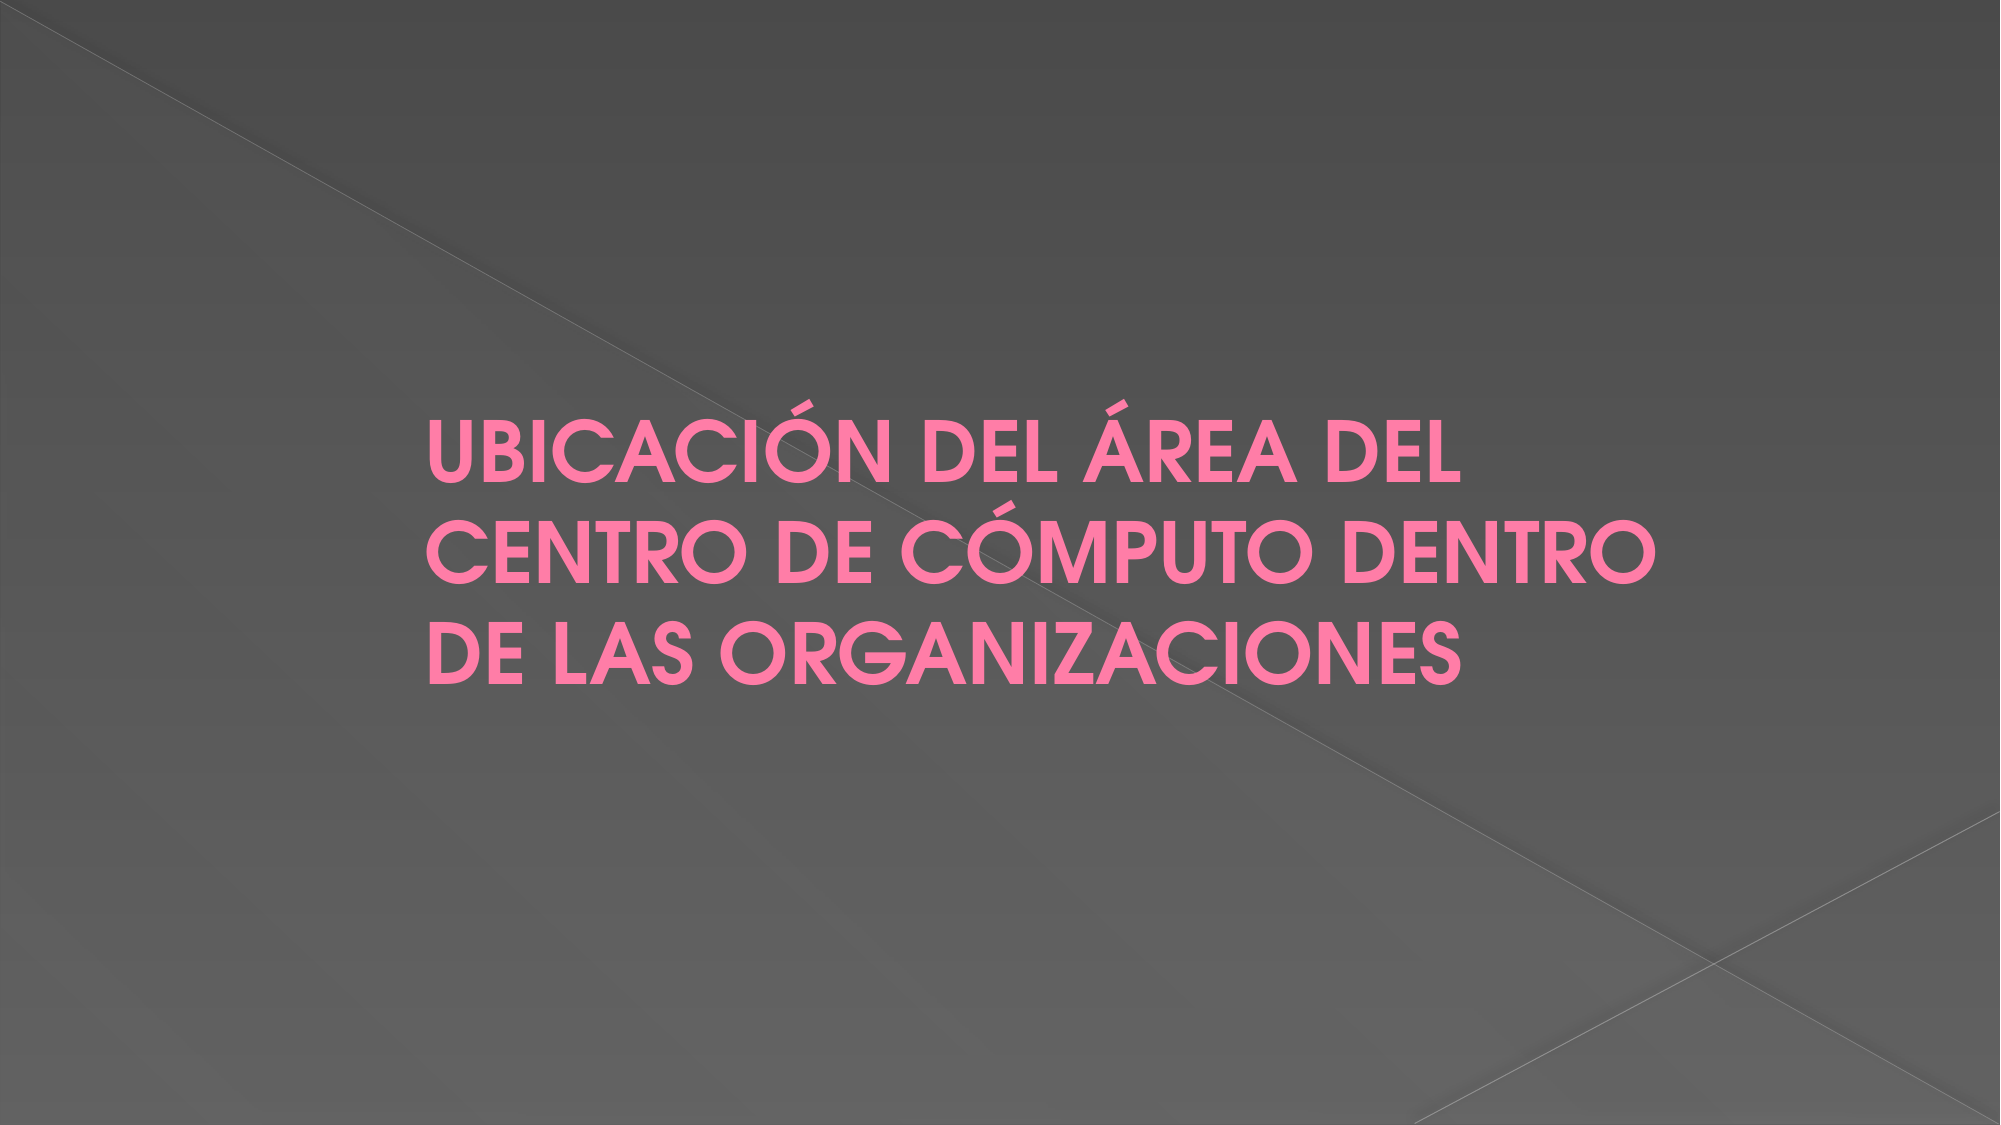

# UBICACIÓN DEL ÁREA DEL CENTRO DE CÓMPUTO DENTRO DE LAS ORGANIZACIONES